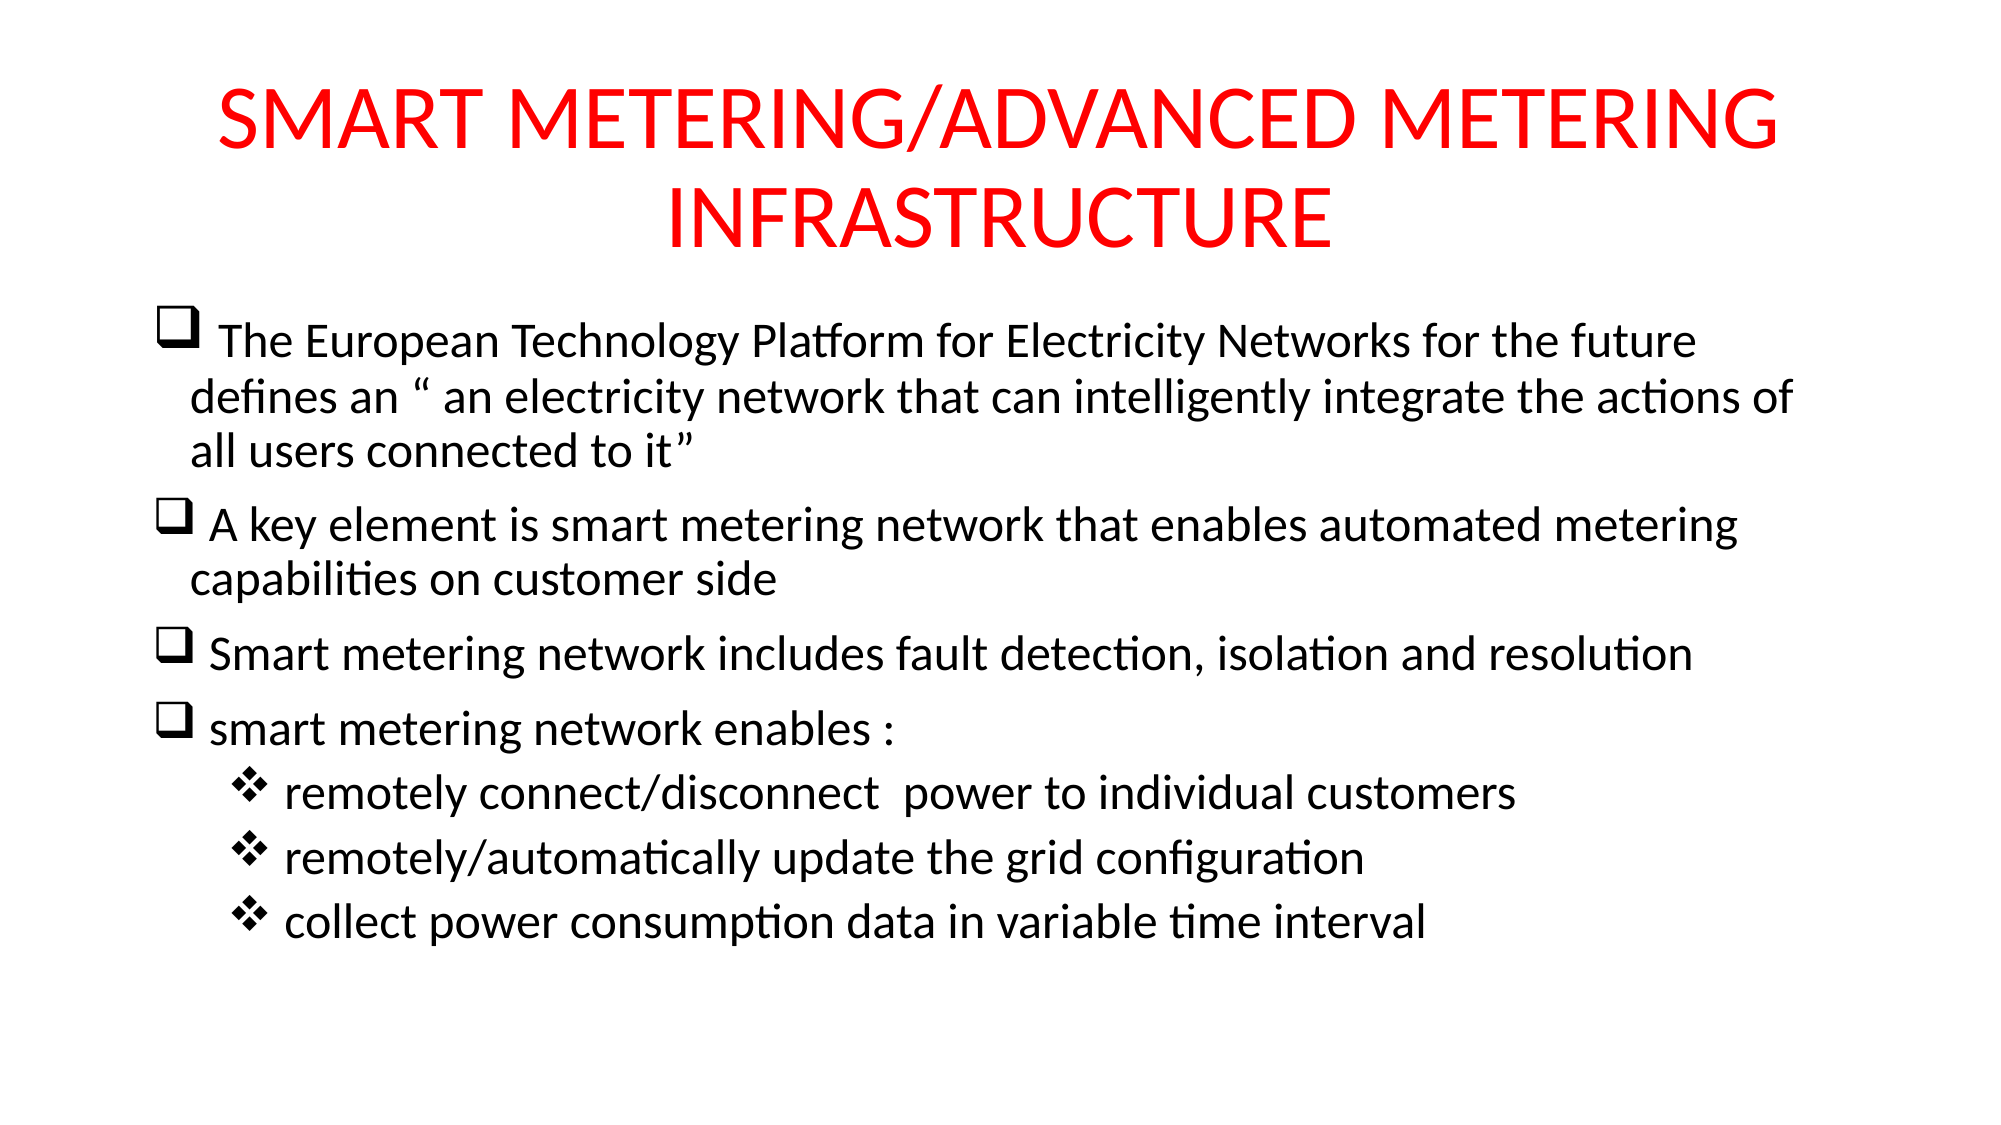

# SMART METERING/ADVANCED METERING INFRASTRUCTURE
 The European Technology Platform for Electricity Networks for the future defines an “ an electricity network that can intelligently integrate the actions of all users connected to it”
 A key element is smart metering network that enables automated metering capabilities on customer side
 Smart metering network includes fault detection, isolation and resolution
 smart metering network enables :
 remotely connect/disconnect  power to individual customers
 remotely/automatically update the grid configuration
 collect power consumption data in variable time interval